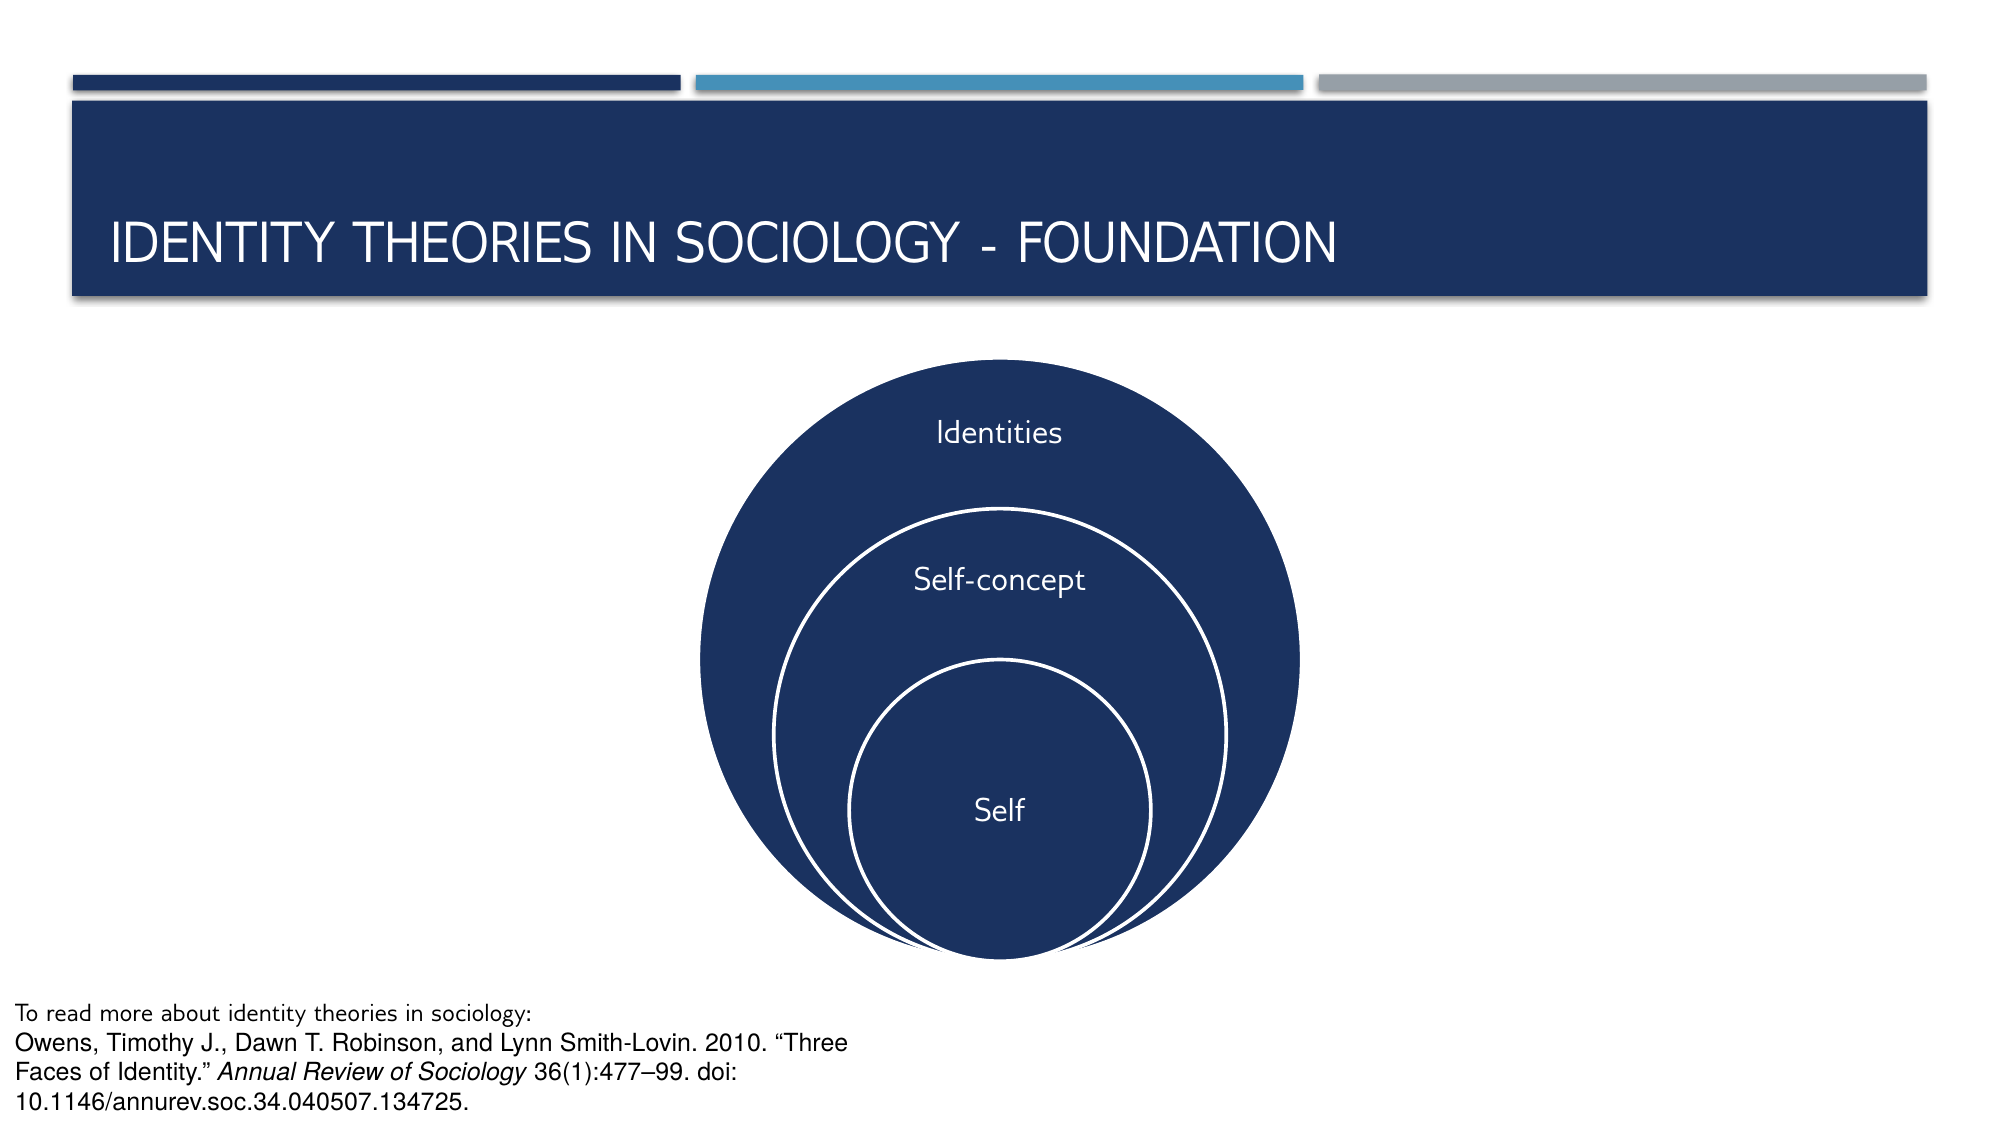

# Identity Theories in Sociology - Foundation
Identities
Self-concept
Self
To read more about identity theories in sociology:
Owens, Timothy J., Dawn T. Robinson, and Lynn Smith-Lovin. 2010. “Three Faces of Identity.” Annual Review of Sociology 36(1):477–99. doi: 10.1146/annurev.soc.34.040507.134725.